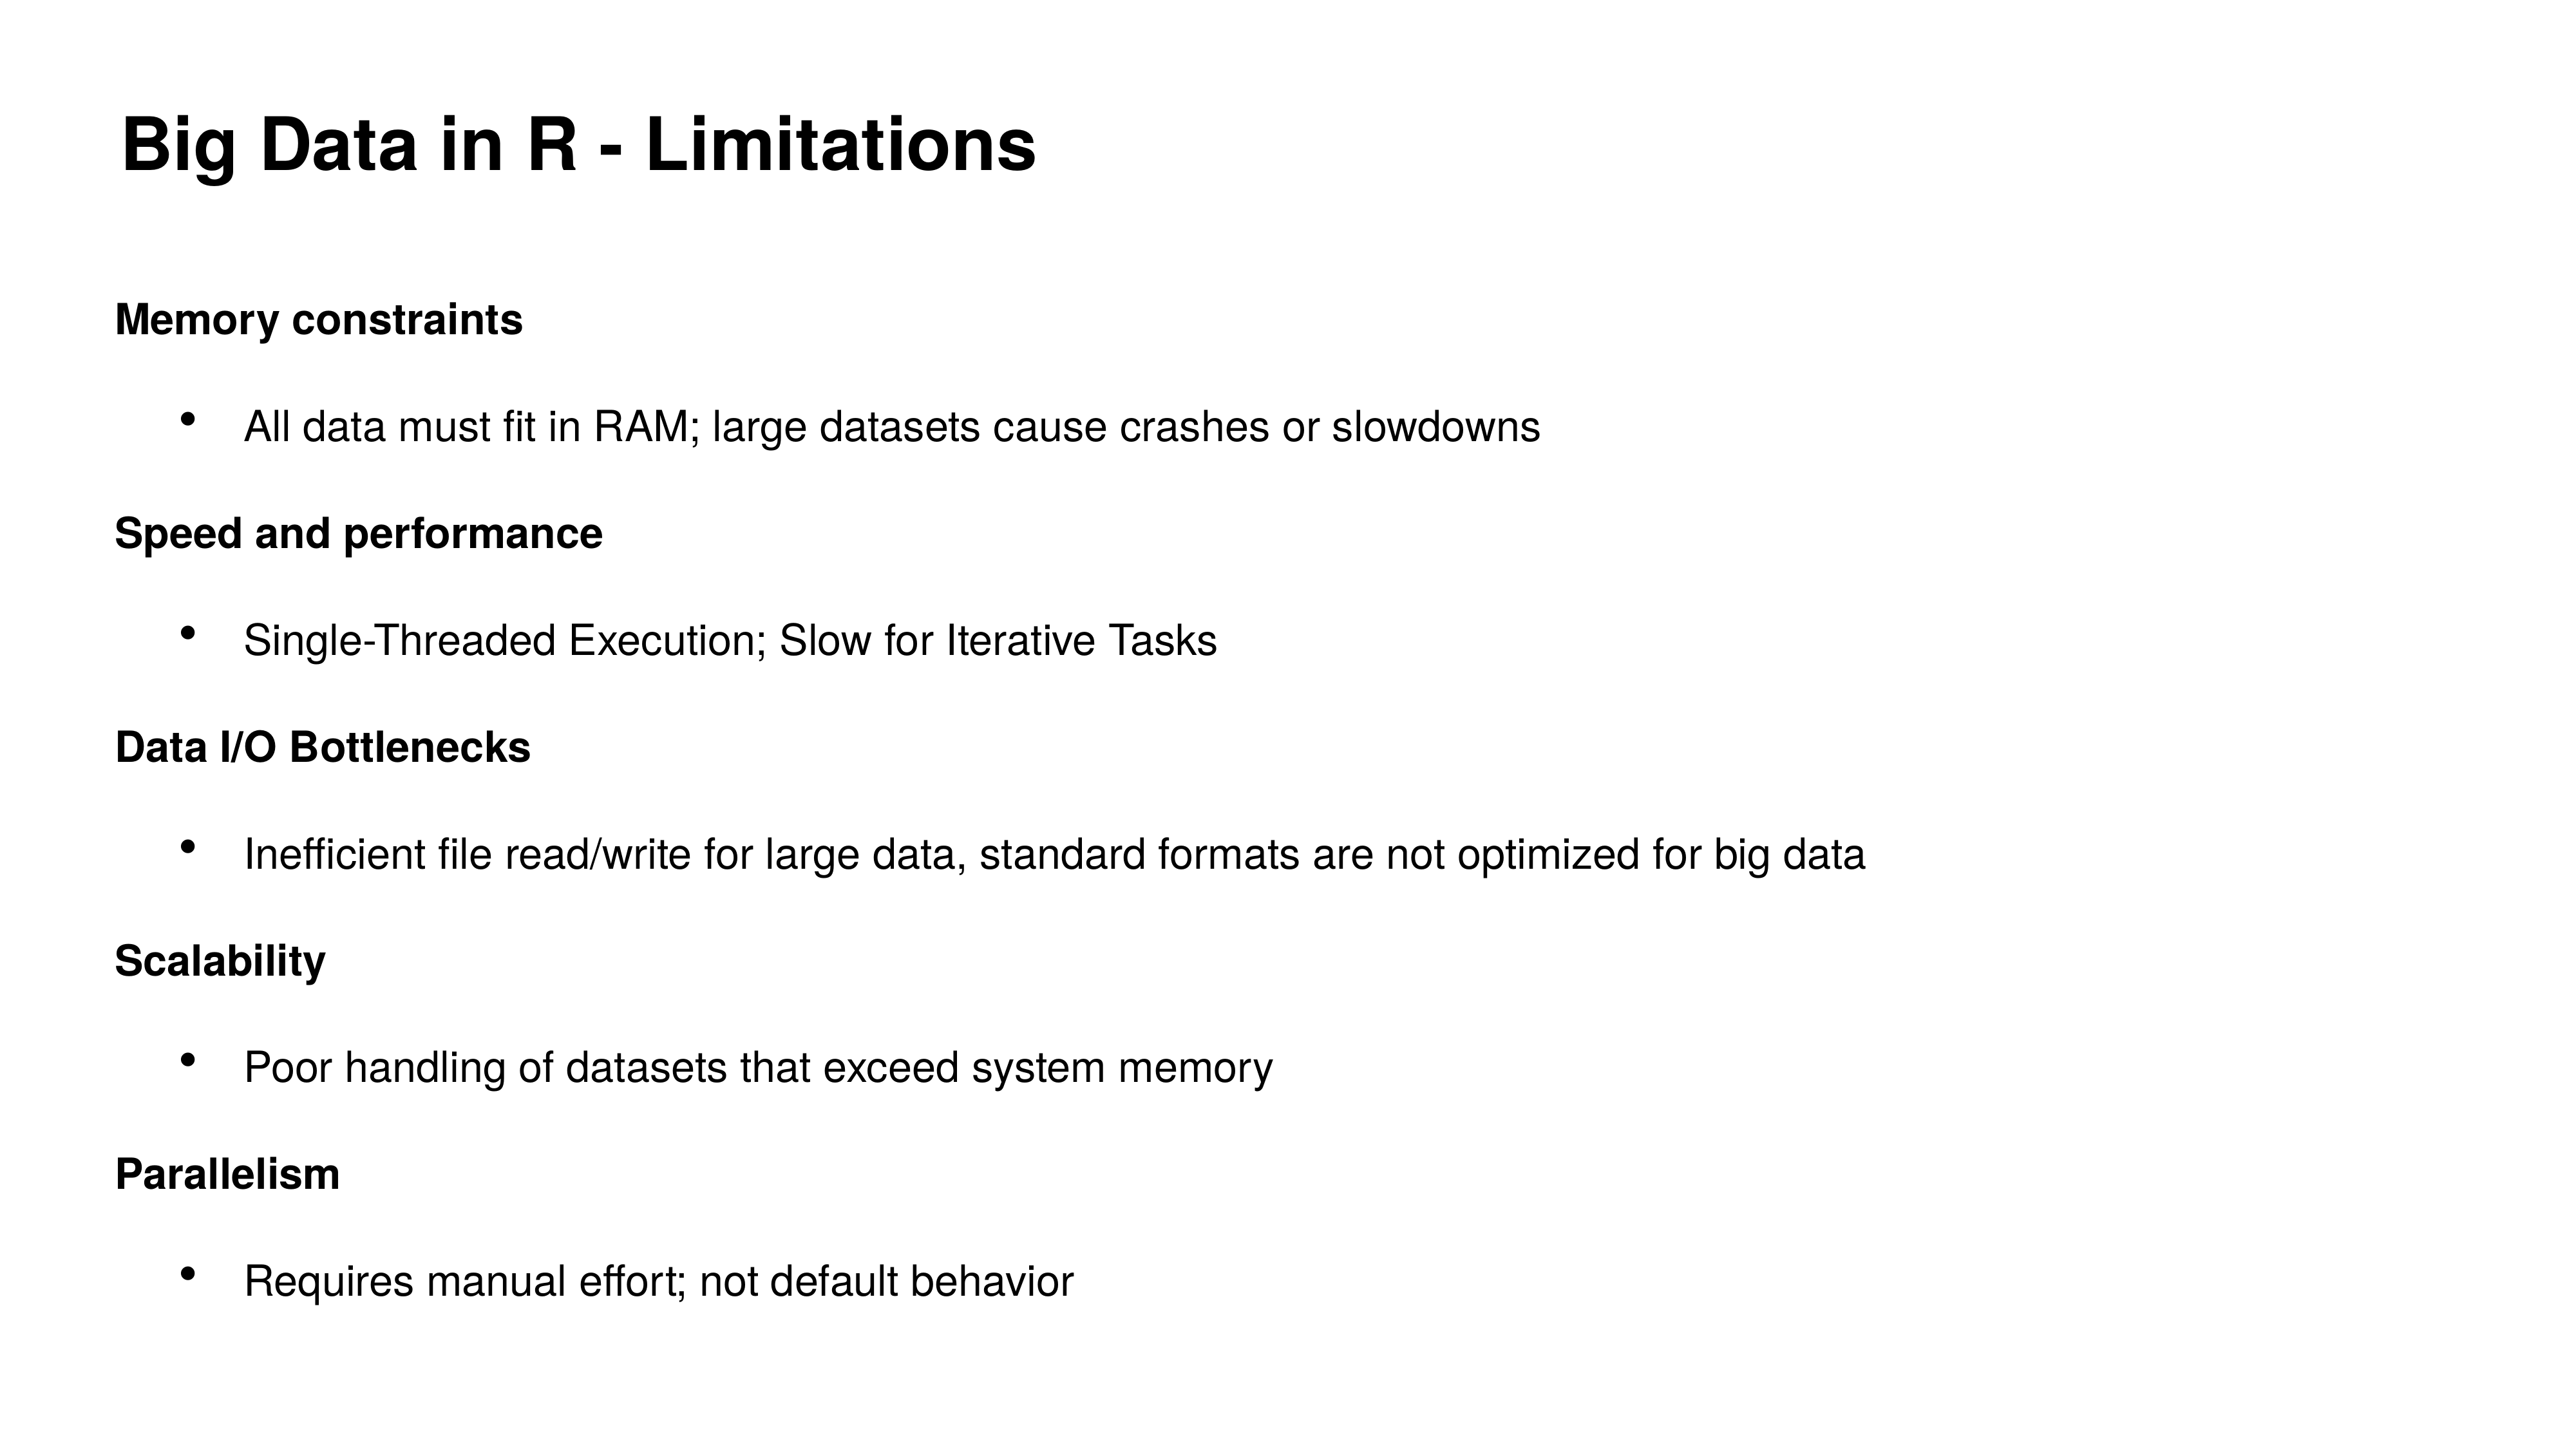

Big Data in R - Limitations
Memory constraints
All data must fit in RAM; large datasets cause crashes or slowdowns
Speed and performance
Single-Threaded Execution; Slow for Iterative Tasks
Data I/O Bottlenecks
Inefficient file read/write for large data, standard formats are not optimized for big data
Scalability
Poor handling of datasets that exceed system memory
Parallelism
Requires manual effort; not default behavior